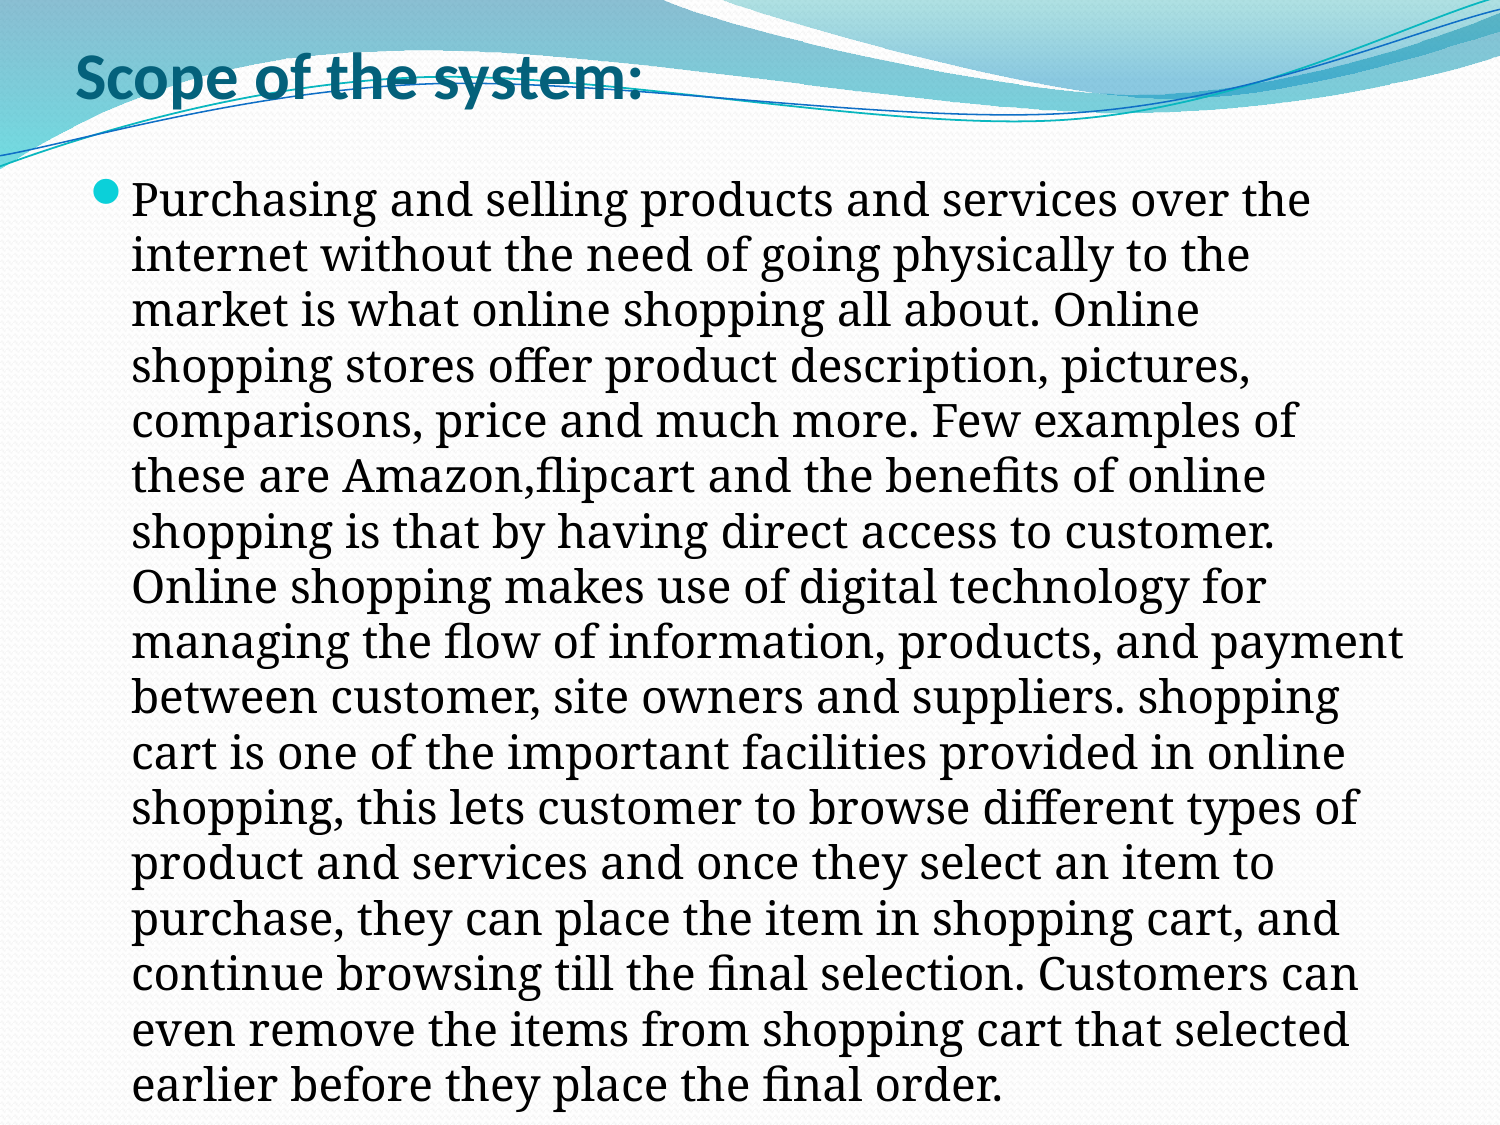

# Scope of the system:
Purchasing and selling products and services over the internet without the need of going physically to the market is what online shopping all about. Online shopping stores offer product description, pictures, comparisons, price and much more. Few examples of these are Amazon,flipcart and the benefits of online shopping is that by having direct access to customer. Online shopping makes use of digital technology for managing the flow of information, products, and payment between customer, site owners and suppliers. shopping cart is one of the important facilities provided in online shopping, this lets customer to browse different types of product and services and once they select an item to purchase, they can place the item in shopping cart, and continue browsing till the final selection. Customers can even remove the items from shopping cart that selected earlier before they place the final order.